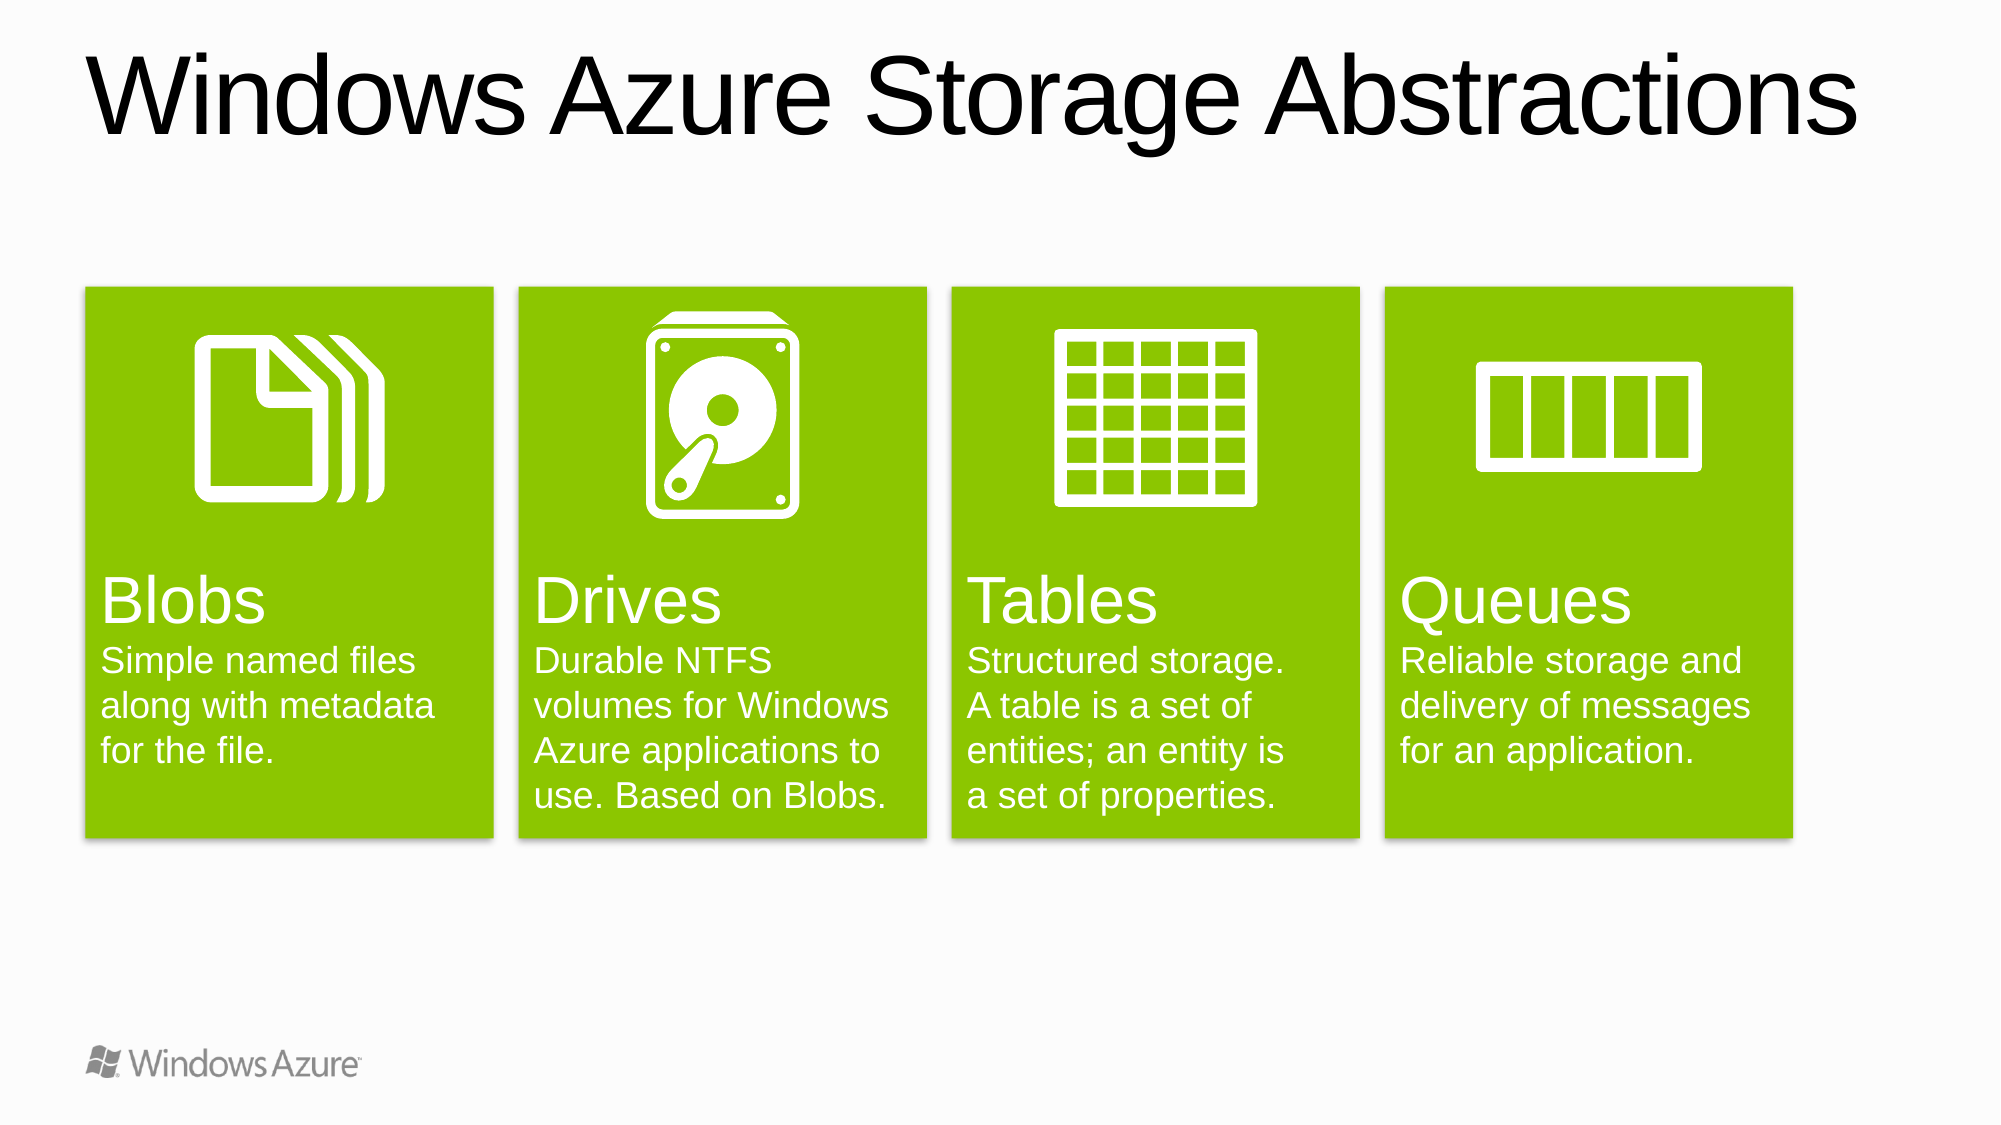

# Windows Azure Storage Abstractions
Blobs
Simple named files along with metadata for the file.

Drives
Durable NTFS volumes for Windows Azure applications to use. Based on Blobs.

Tables
Structured storage.
A table is a set of entities; an entity is
a set of properties.

Queues
Reliable storage and delivery of messages for an application.